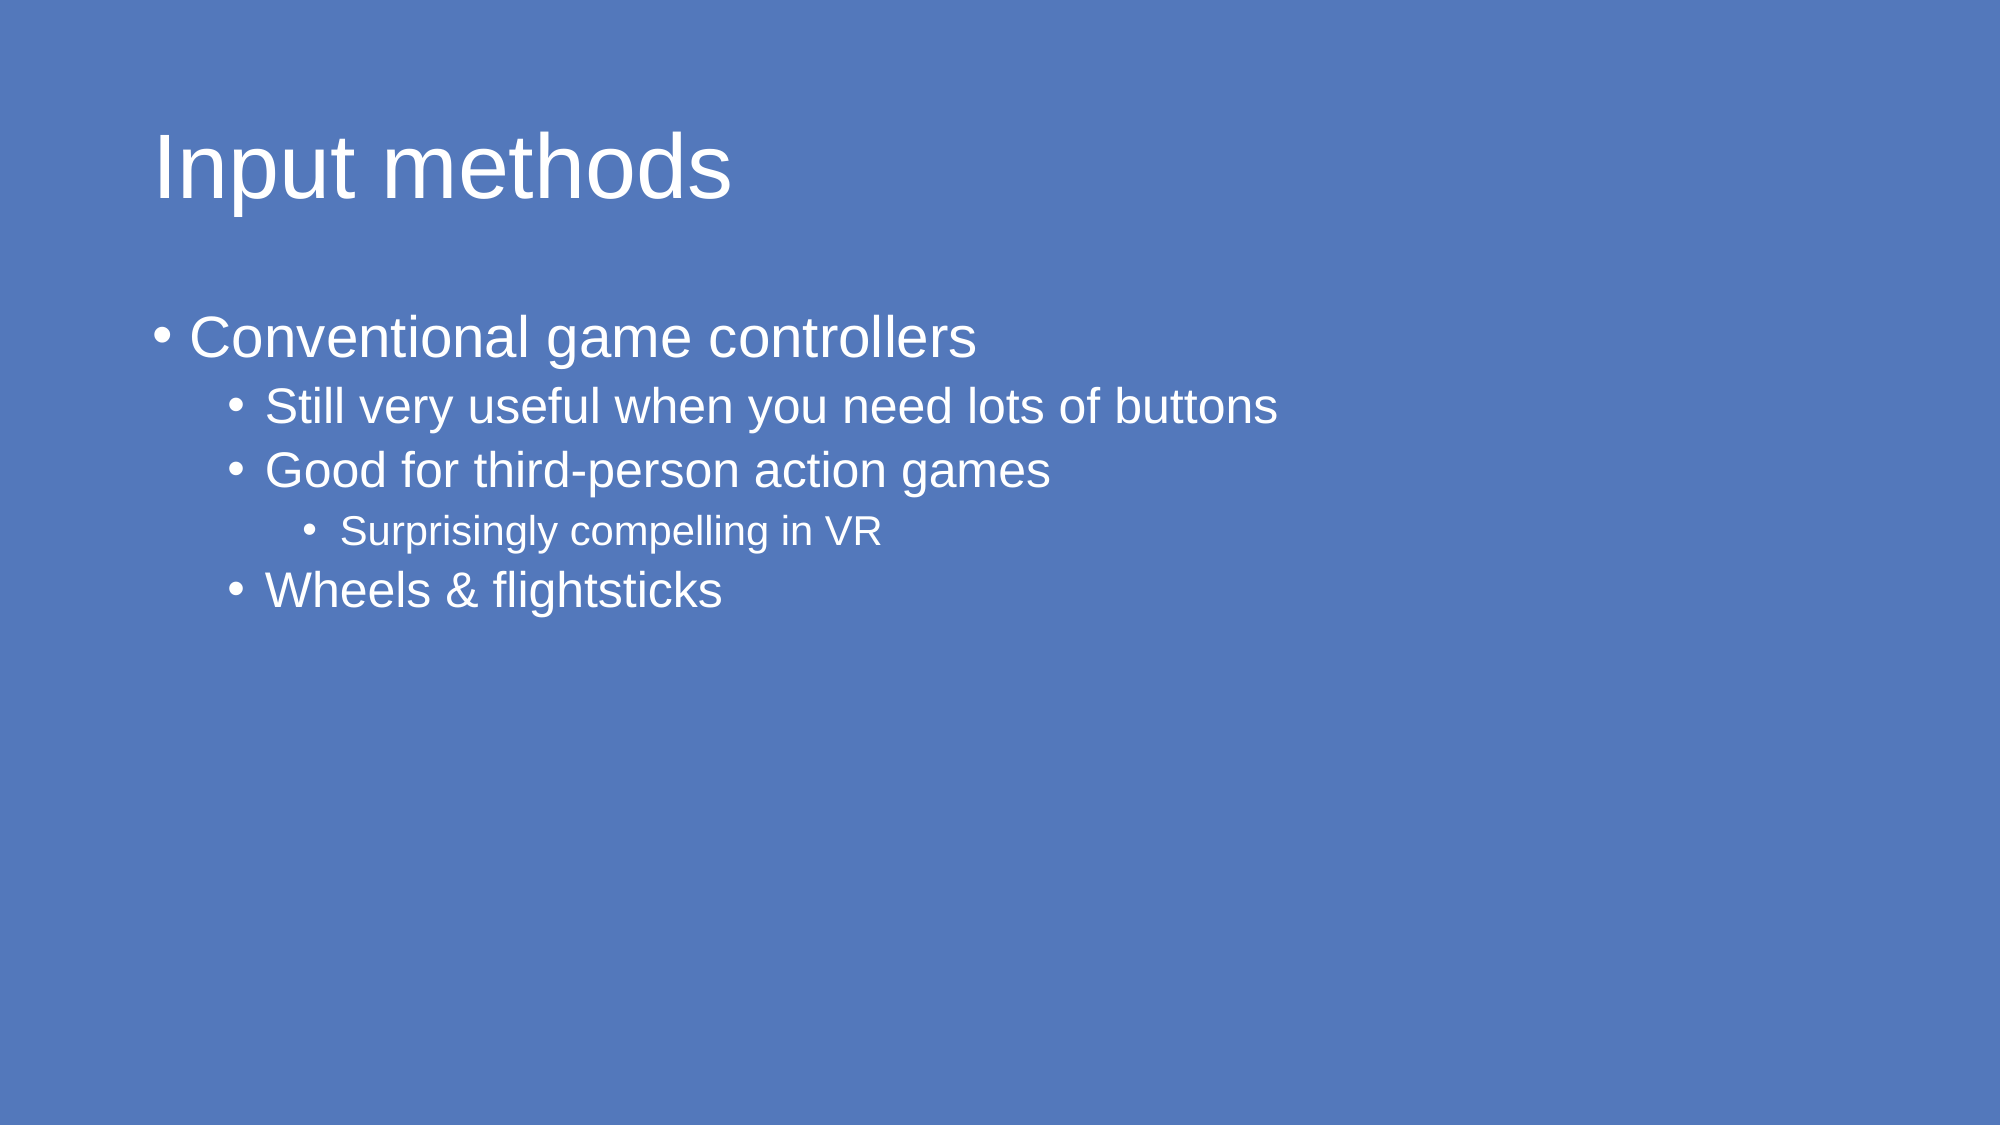

# Input methods
Conventional game controllers
Still very useful when you need lots of buttons
Good for third-person action games
Surprisingly compelling in VR
Wheels & flightsticks